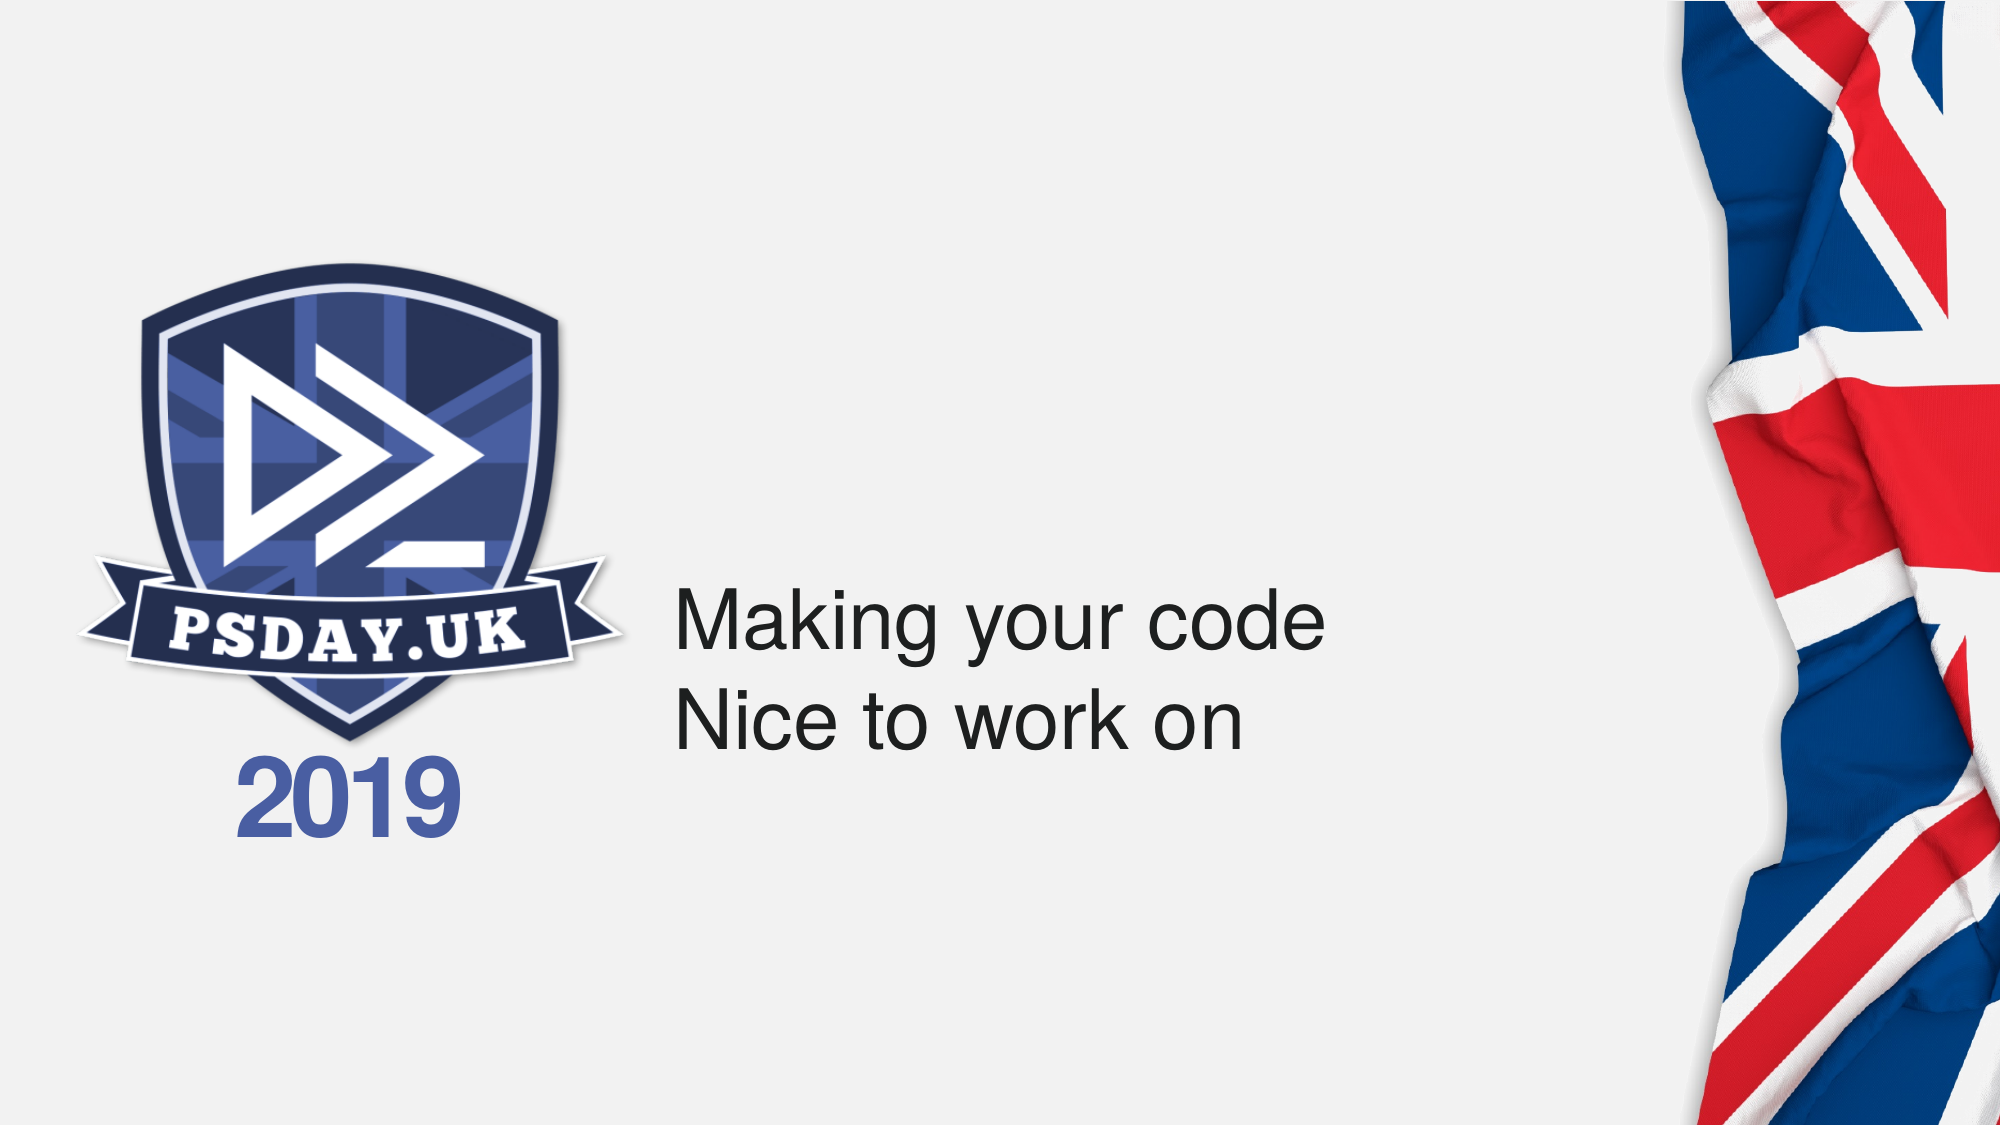

# Making your code Nice to work on